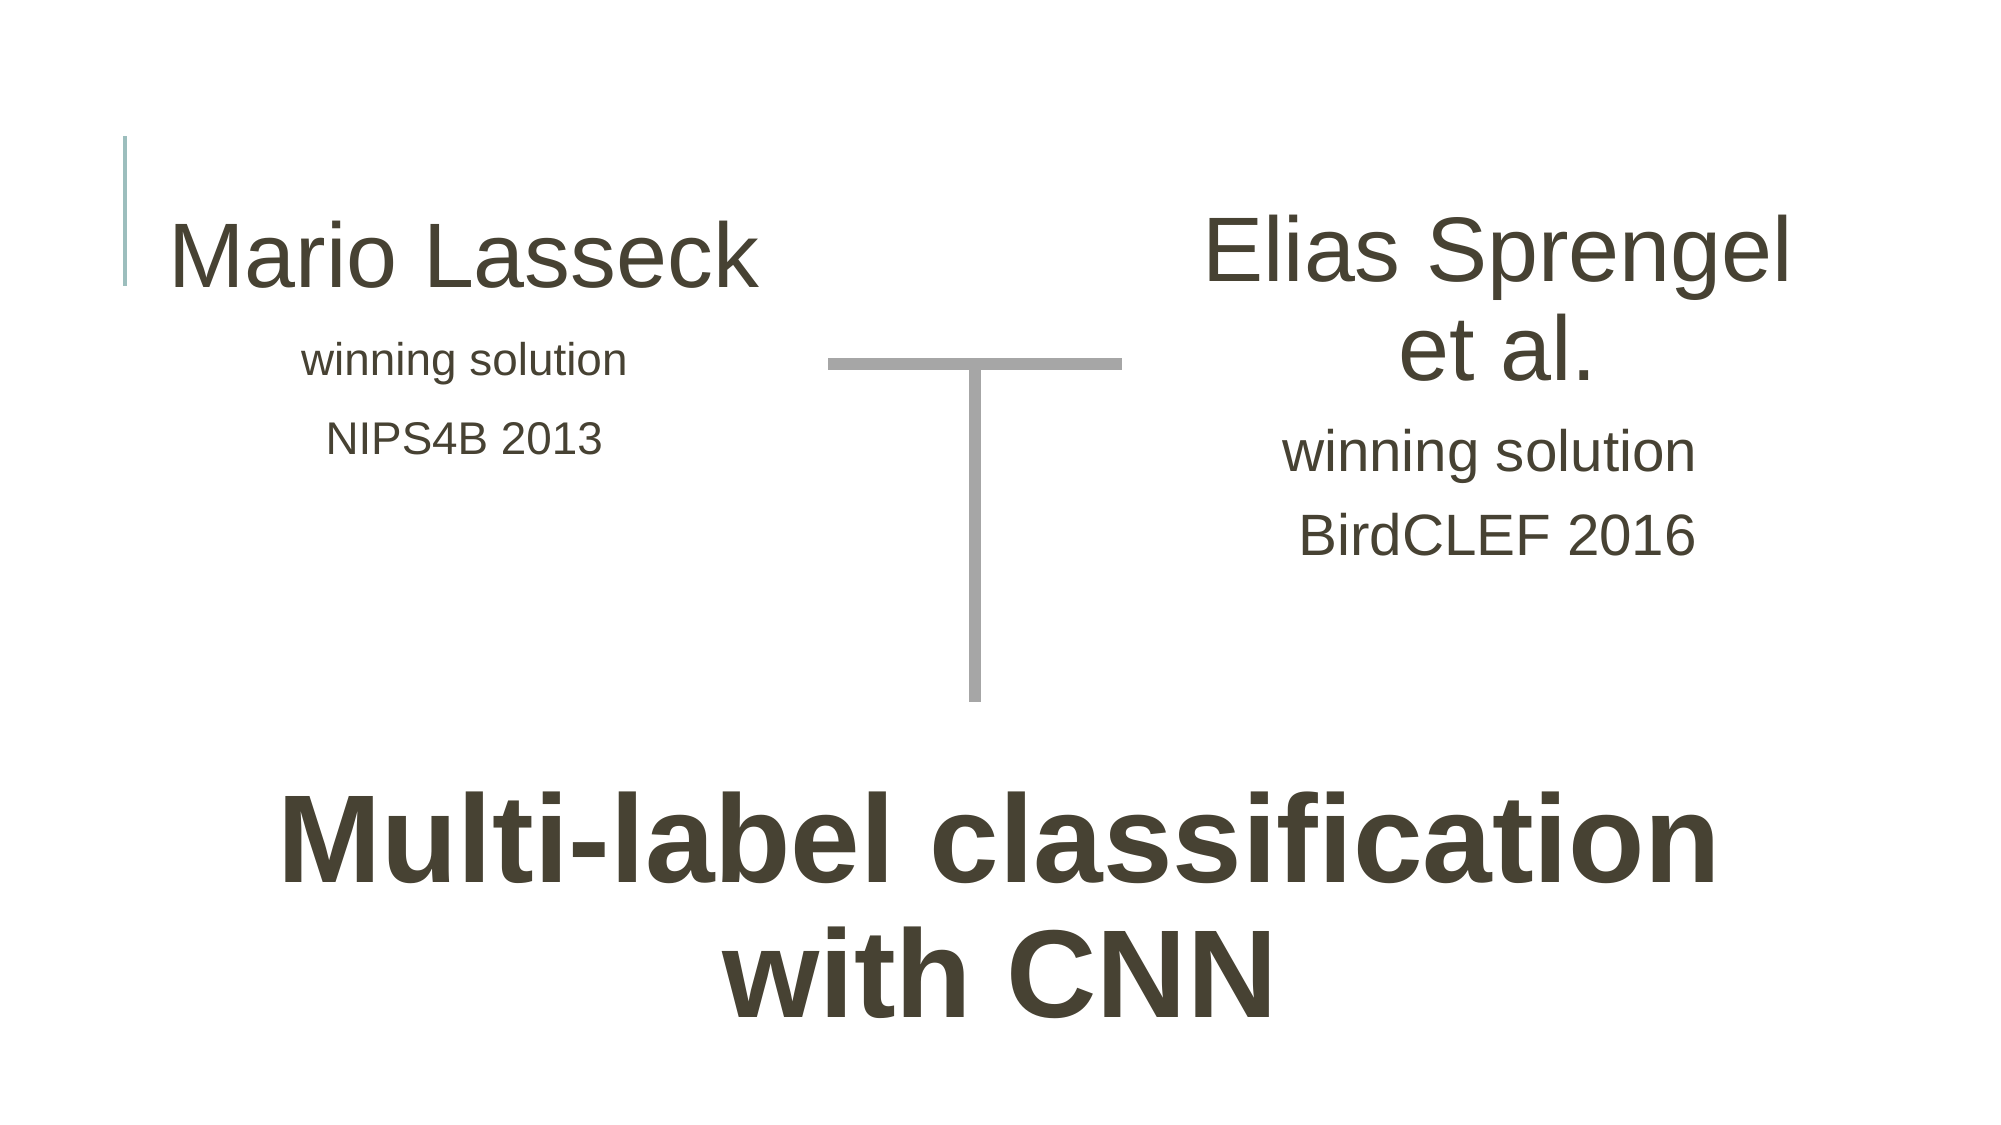

Elias Sprengel et al.
winning solution
BirdCLEF 2016

Mario Lasseck
winning solution
NIPS4B 2013
Multi-label classification with CNN